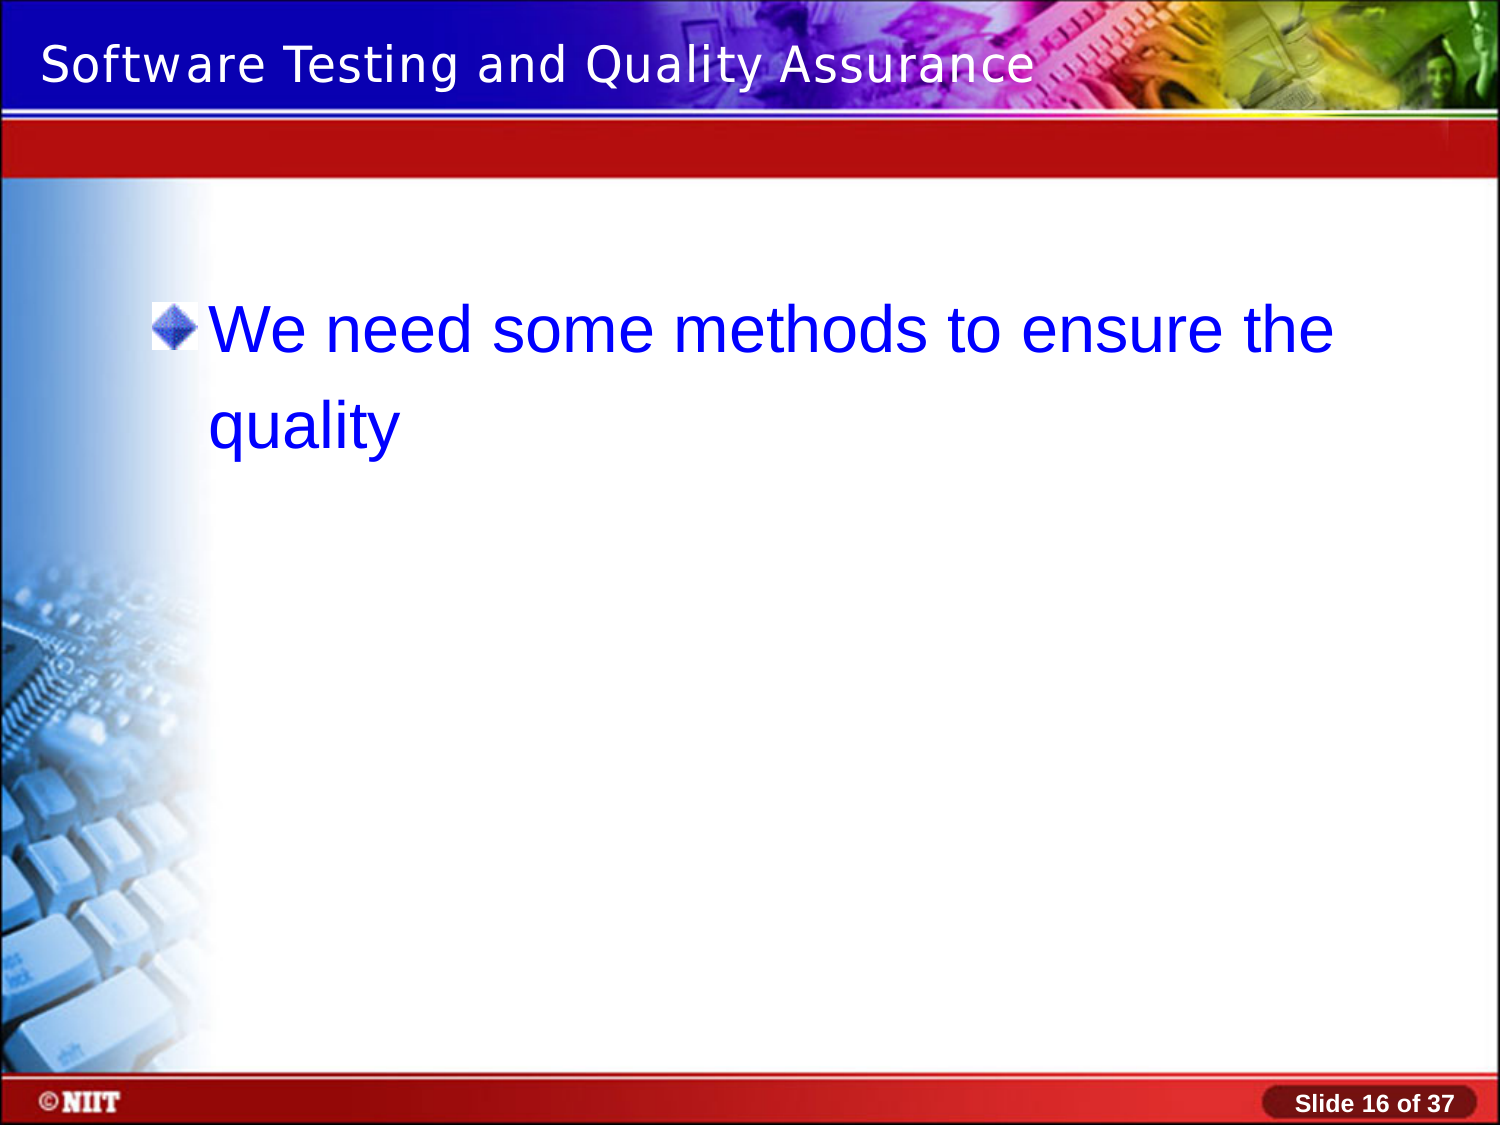

We need some methods to ensure the quality